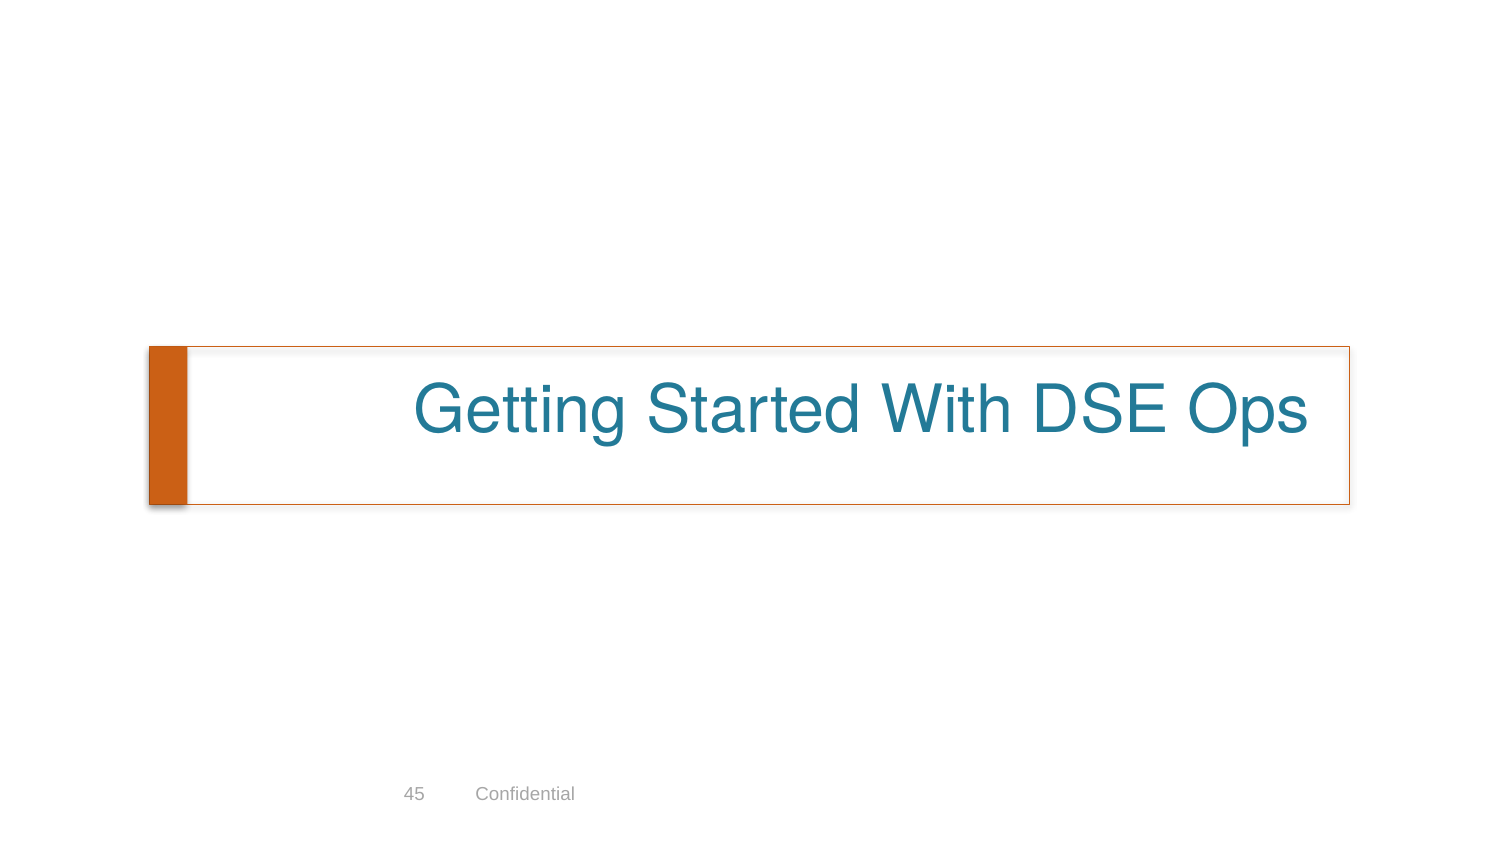

# Getting Started With DSE Ops

45
Confidential